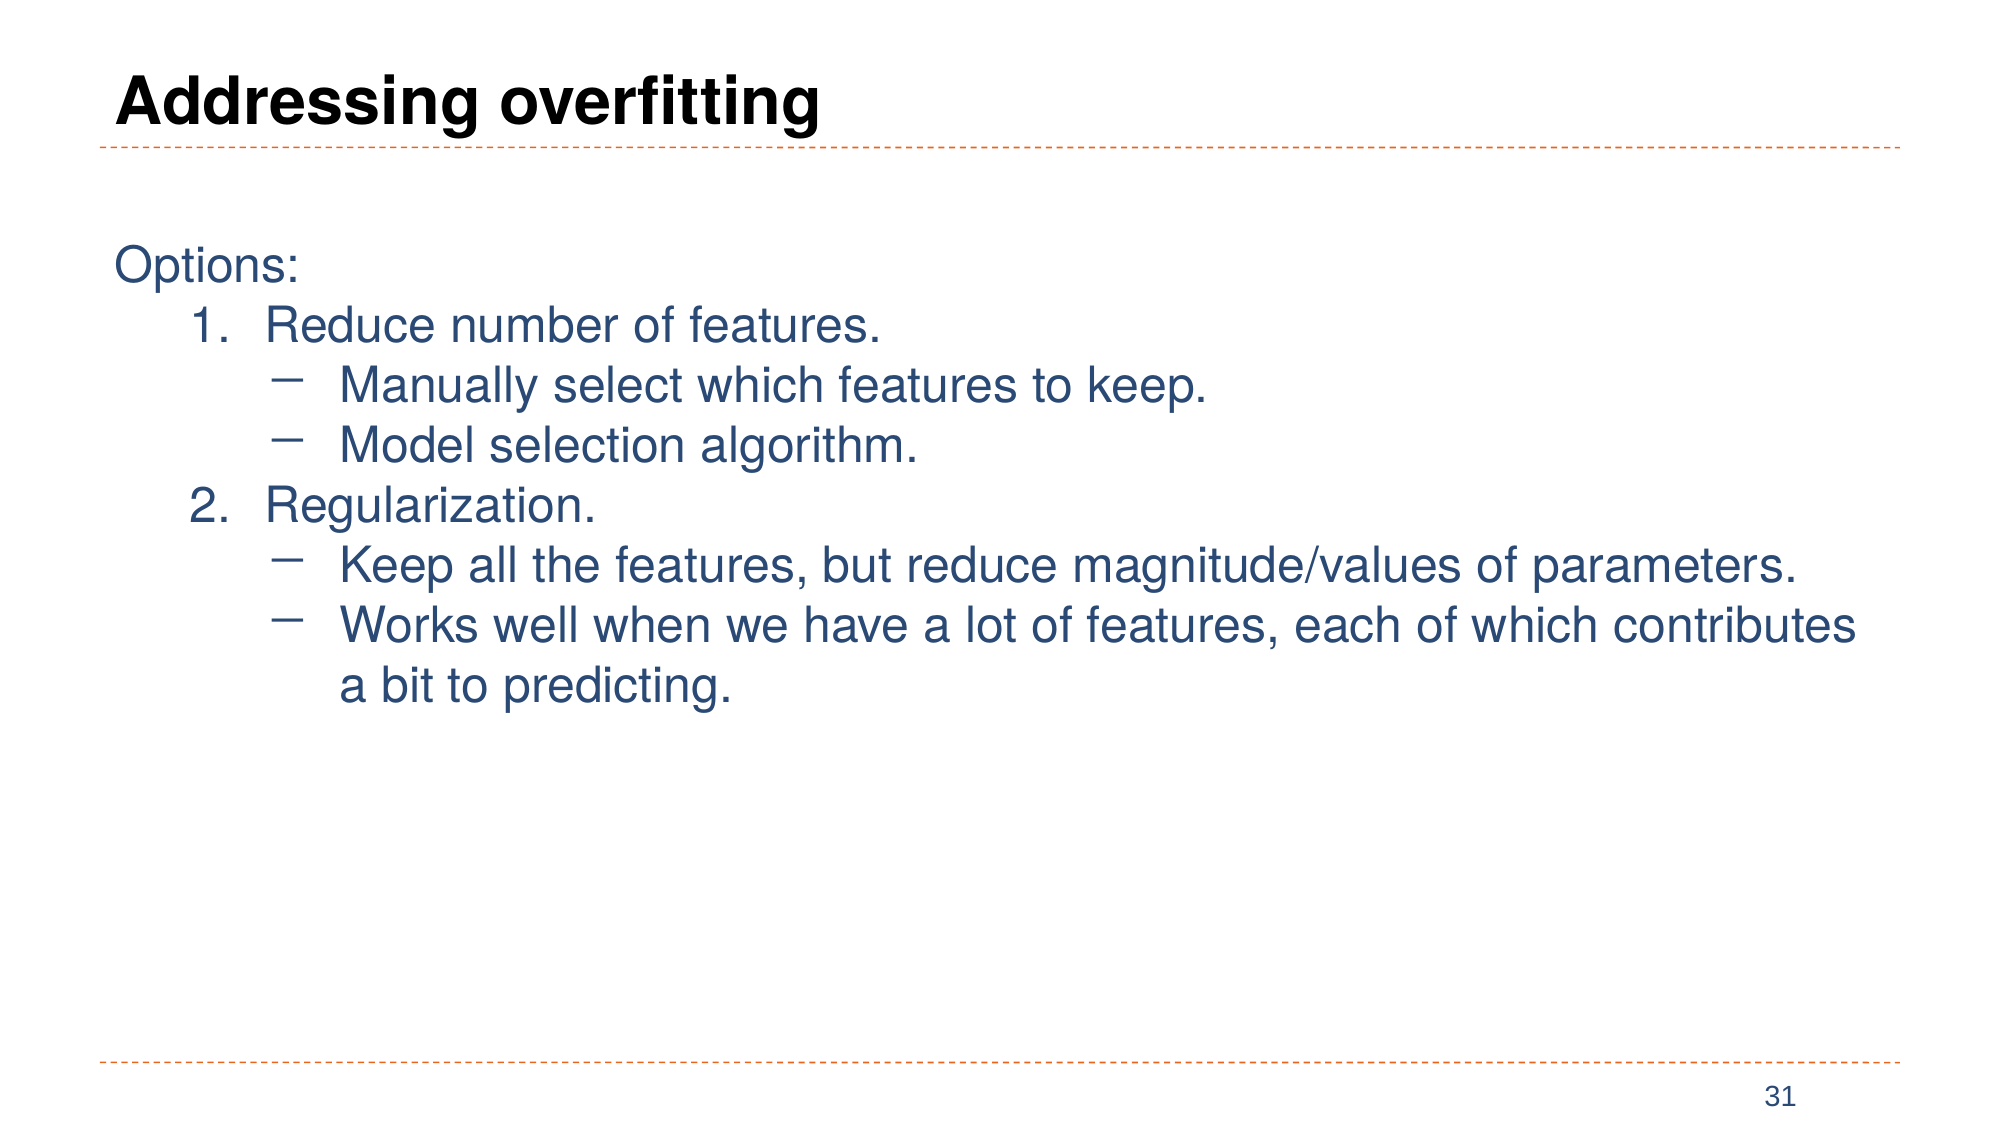

# Addressing overfitting
Options:
Reduce number of features.
Manually select which features to keep.
Model selection algorithm.
Regularization.
Keep all the features, but reduce magnitude/values of parameters.
Works well when we have a lot of features, each of which contributes a bit to predicting.